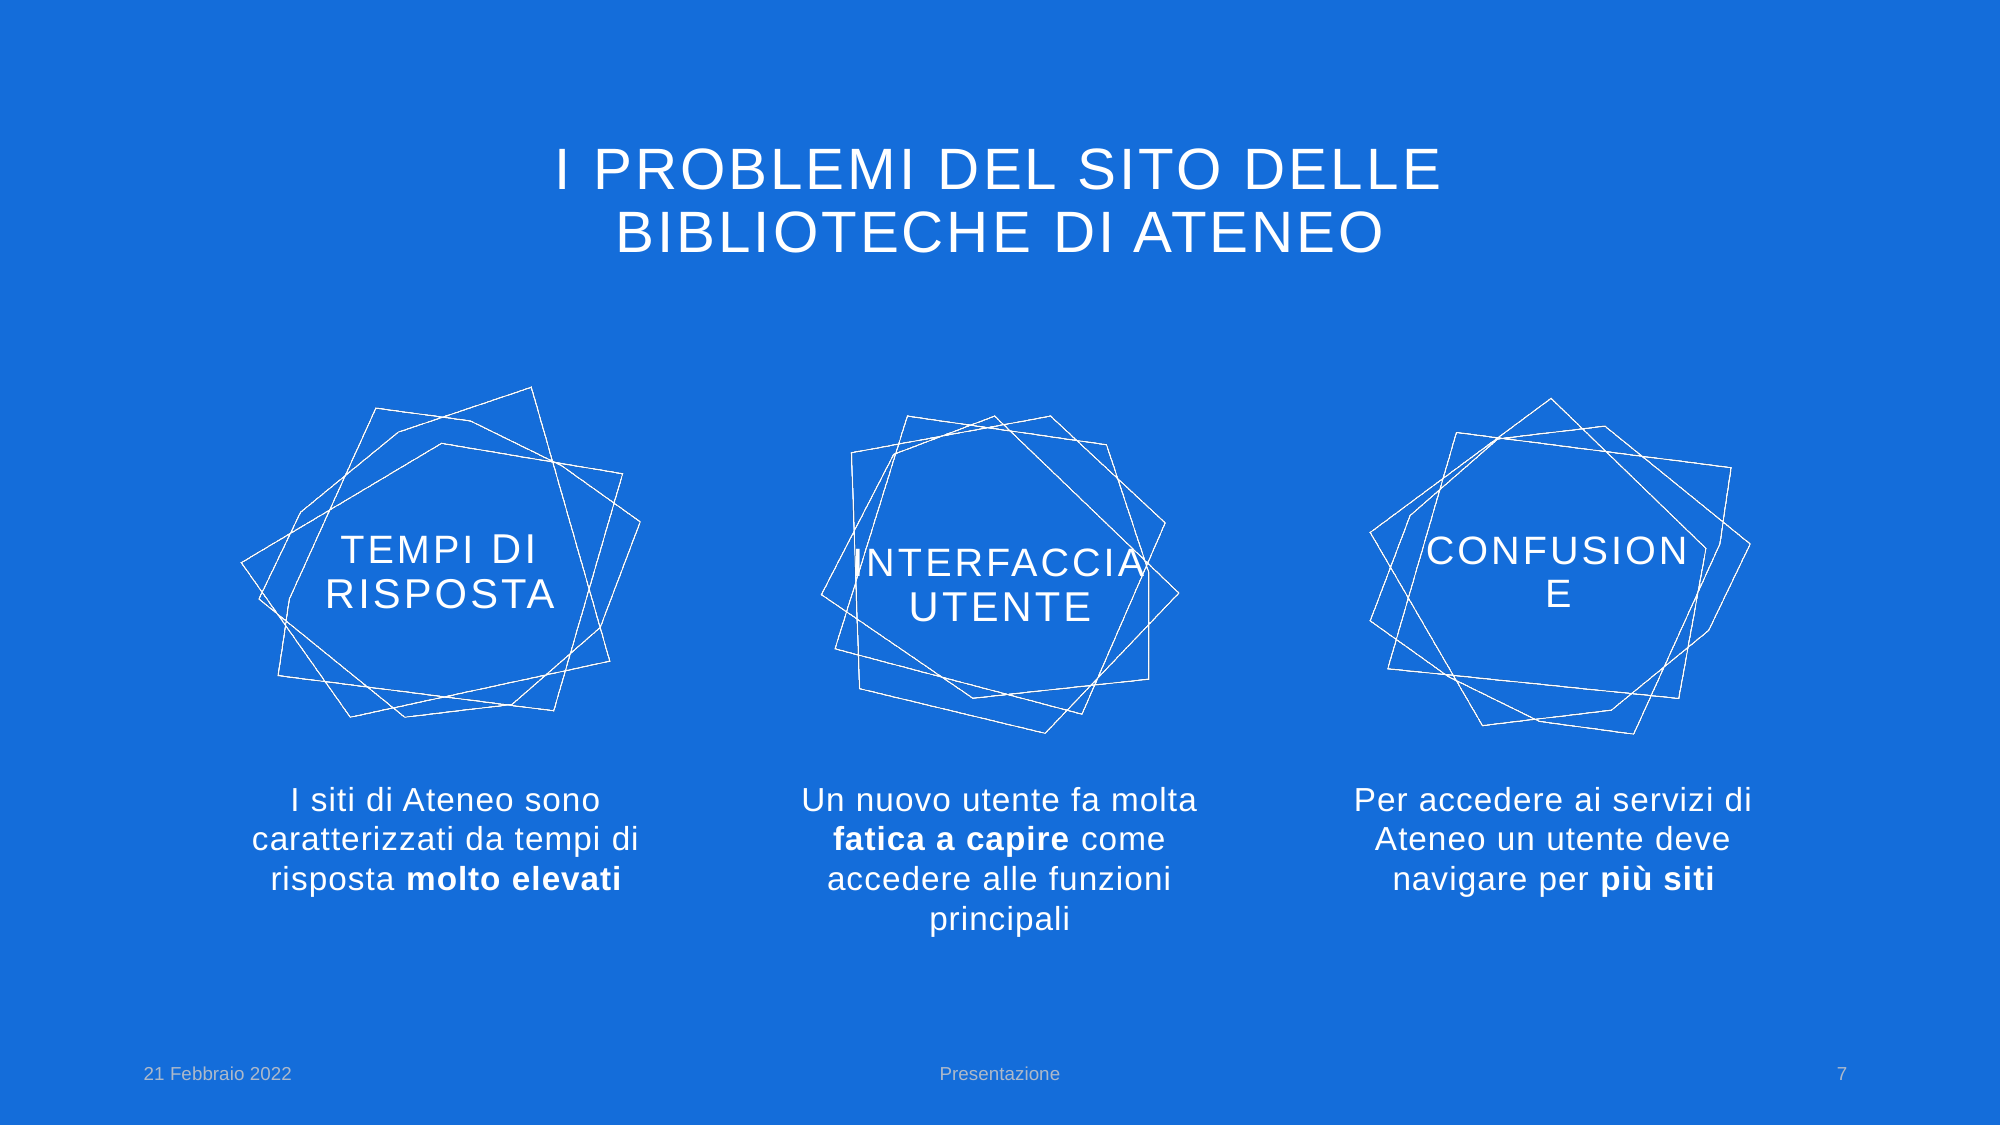

# I problemi del sito delle biblioteche di ateneo
confusione
Tempi di risposta
Interfaccia utente
I siti di Ateneo sono caratterizzati da tempi di risposta molto elevati
Un nuovo utente fa molta fatica a capire come accedere alle funzioni principali
Per accedere ai servizi di Ateneo un utente deve navigare per più siti
21 Febbraio 2022
Presentazione
7